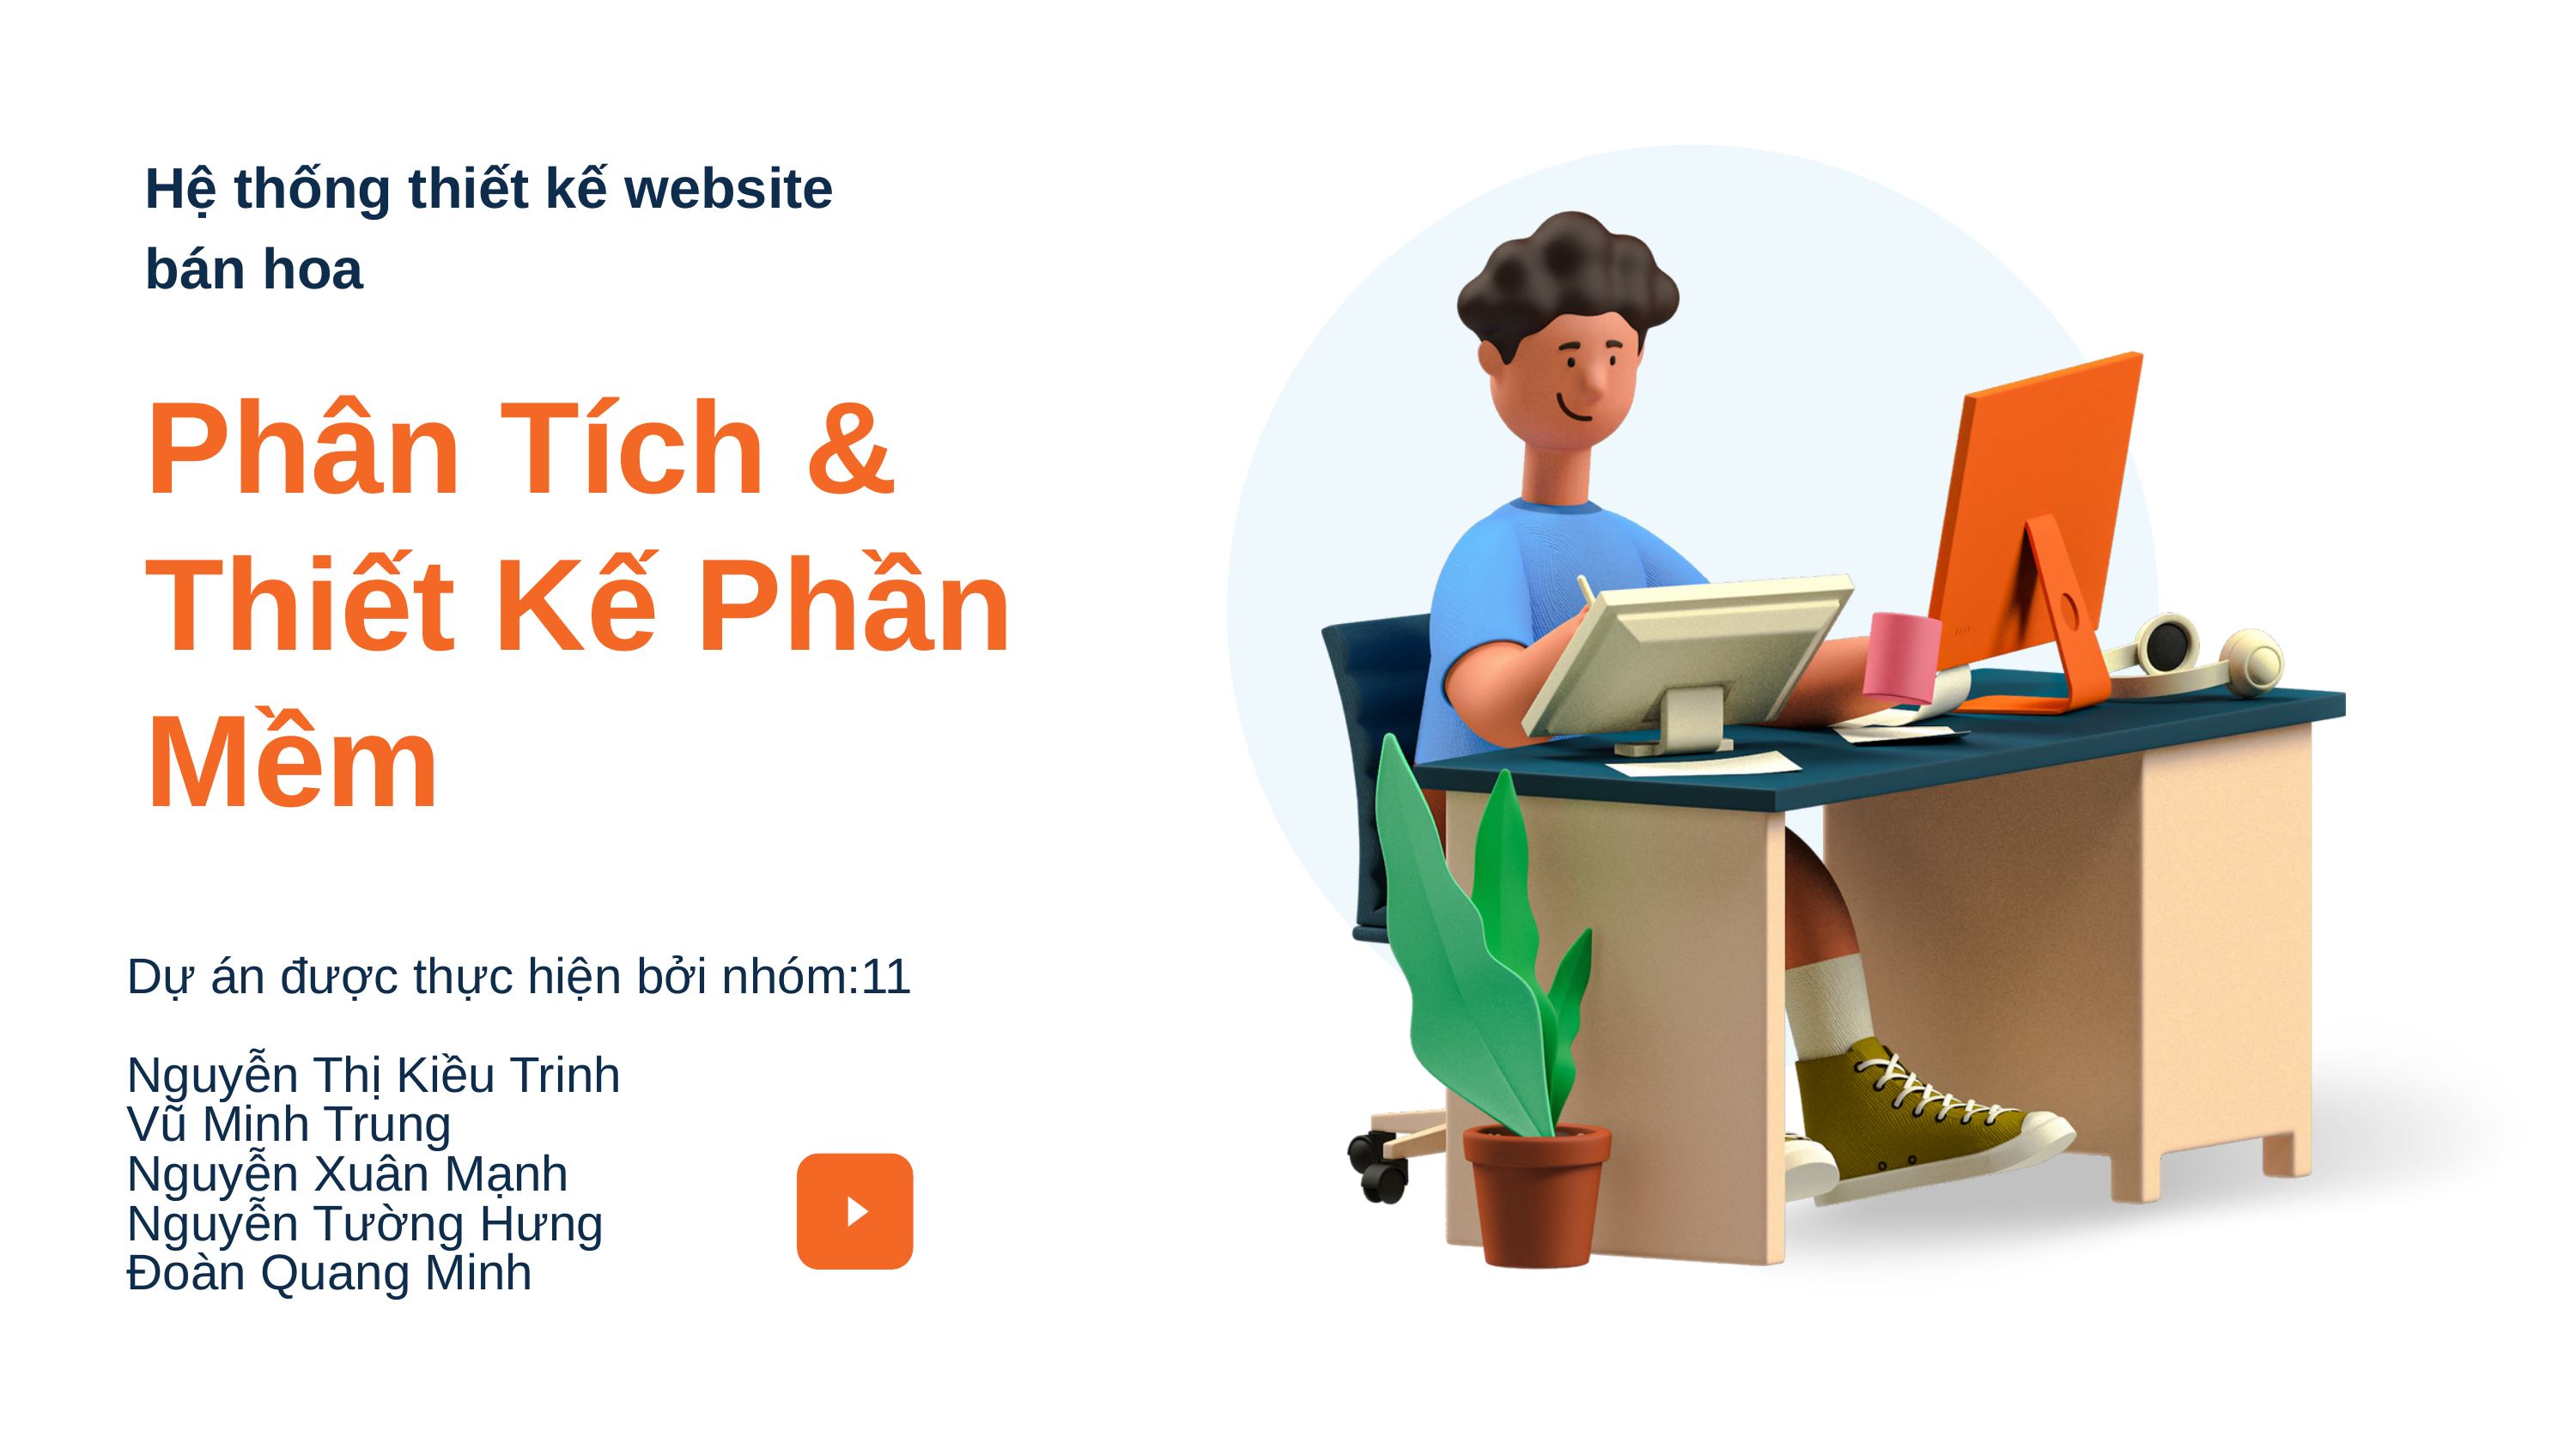

Hệ thống thiết kế website bán hoa
Phân Tích & Thiết Kế Phần Mềm

Dự án được thực hiện bởi nhóm:11

Nguyễn Thị Kiều Trinh
Vũ Minh Trung
Nguyễn Xuân Mạnh
Nguyễn Tường Hưng
Đoàn Quang Minh